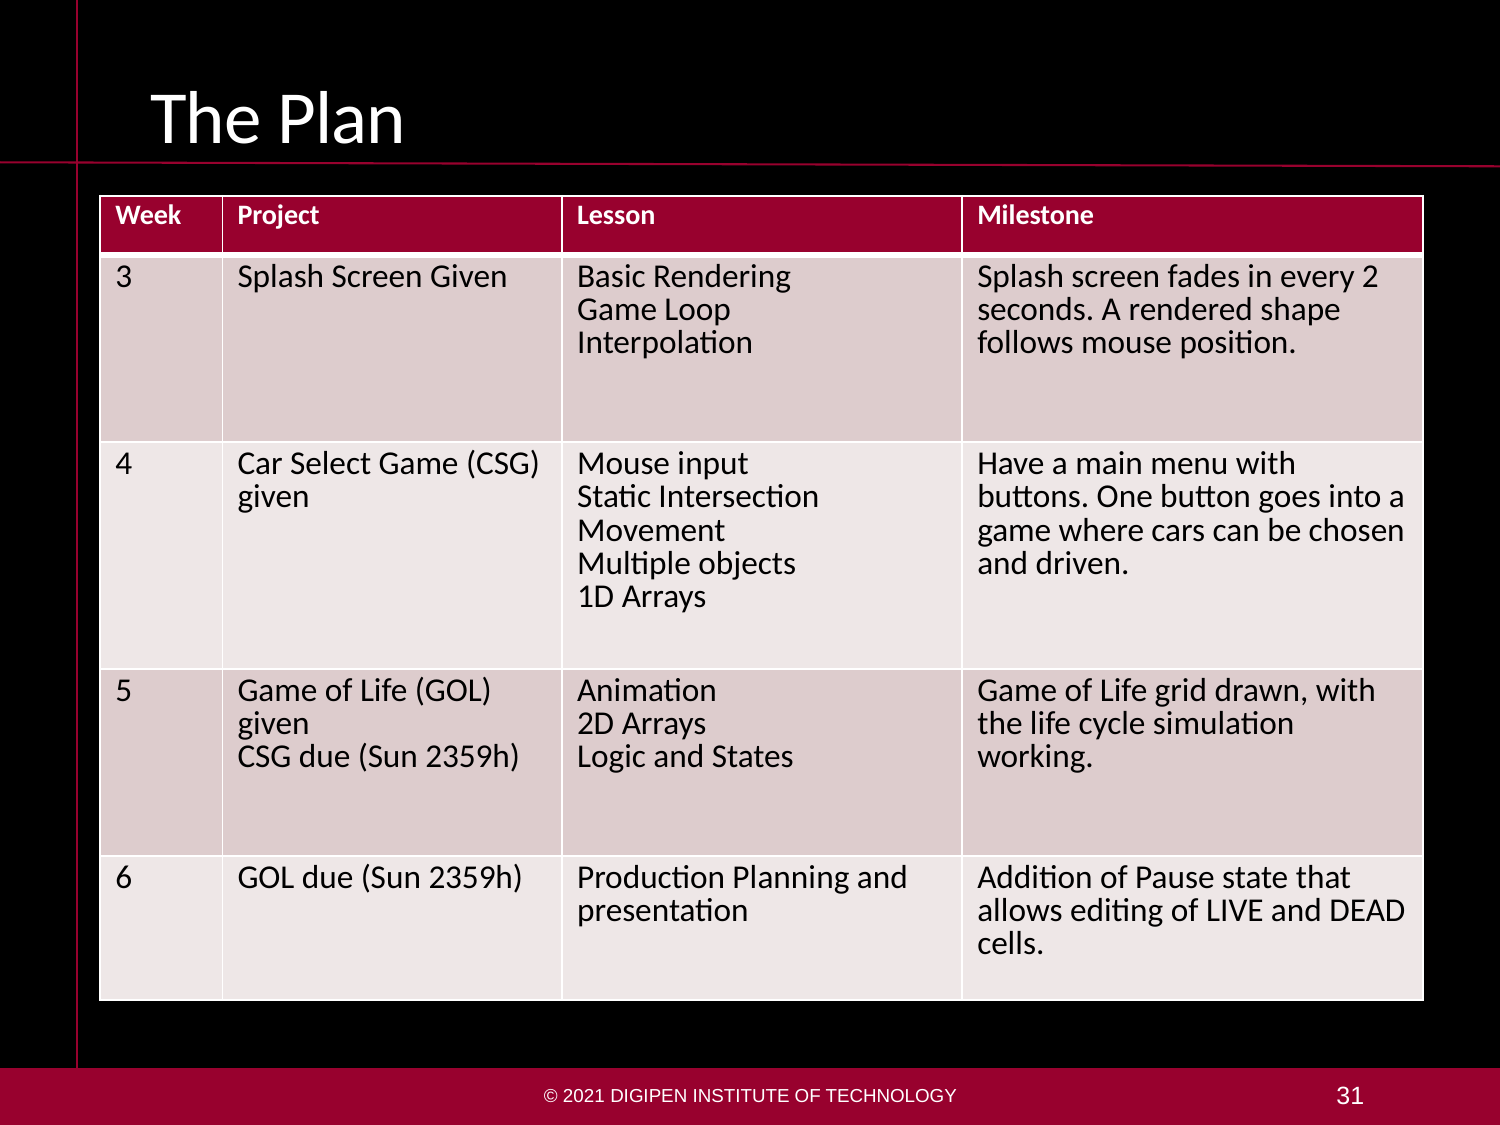

# The Plan
| Week | Project | Lesson | Milestone |
| --- | --- | --- | --- |
| 3 | Splash Screen Given | Basic Rendering Game Loop Interpolation | Splash screen fades in every 2 seconds. A rendered shape follows mouse position. |
| 4 | Car Select Game (CSG) given | Mouse input Static Intersection Movement Multiple objects 1D Arrays | Have a main menu with buttons. One button goes into a game where cars can be chosen and driven. |
| 5 | Game of Life (GOL) given CSG due (Sun 2359h) | Animation 2D Arrays Logic and States | Game of Life grid drawn, with the life cycle simulation working. |
| 6 | GOL due (Sun 2359h) | Production Planning and presentation | Addition of Pause state that allows editing of LIVE and DEAD cells. |
© 2021 DigiPen Institute of Technology
31